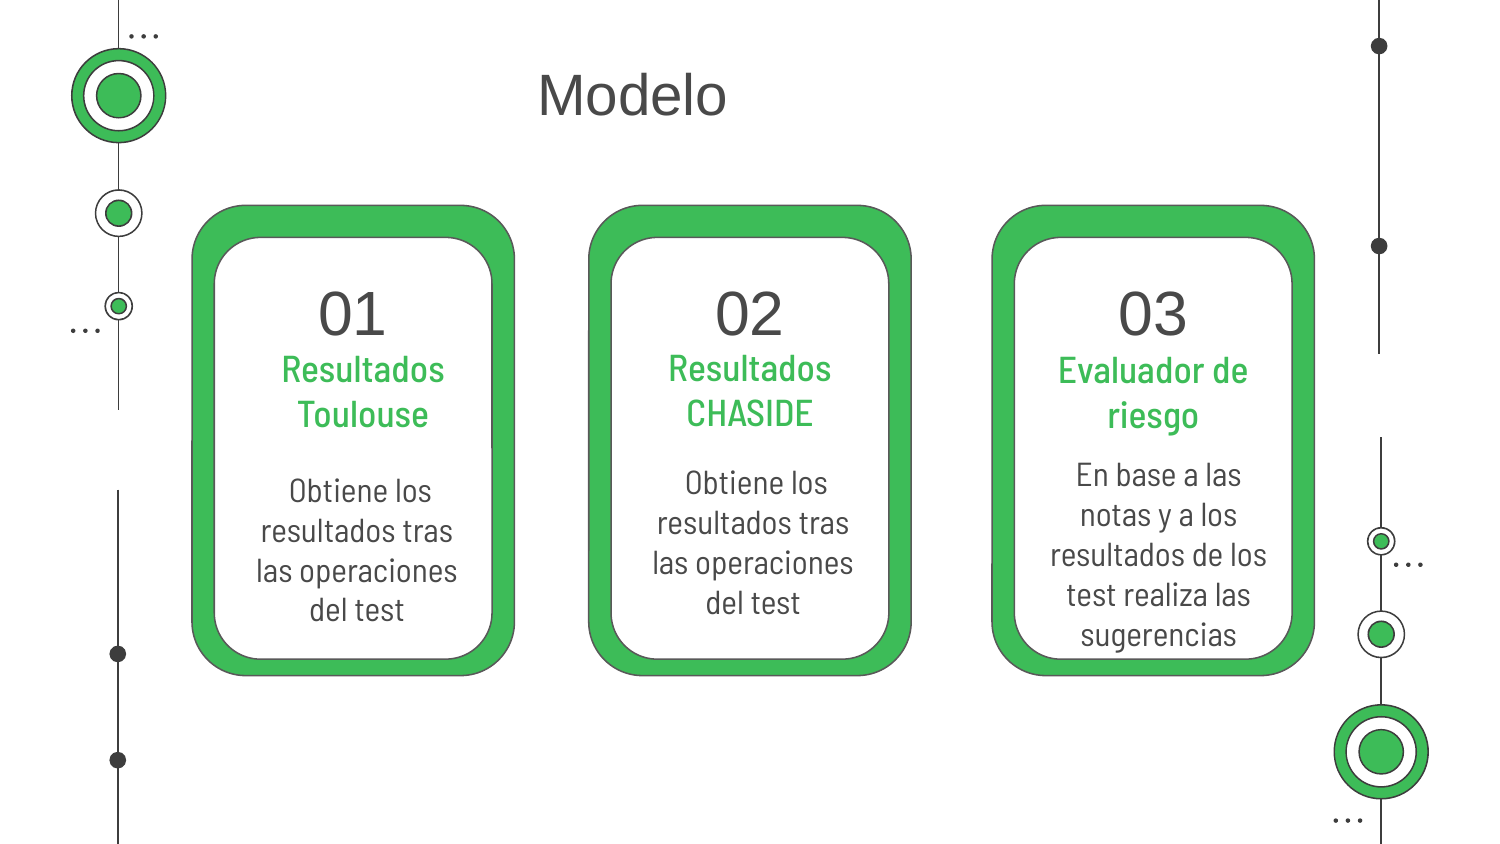

# Modelo

01
02
03
Resultados
Toulouse
Resultados
CHASIDE
Evaluador de riesgo
En base a las notas y a los resultados de los test realiza las sugerencias

 Obtiene los resultados tras las operaciones del test

 Obtiene los resultados tras las operaciones del test